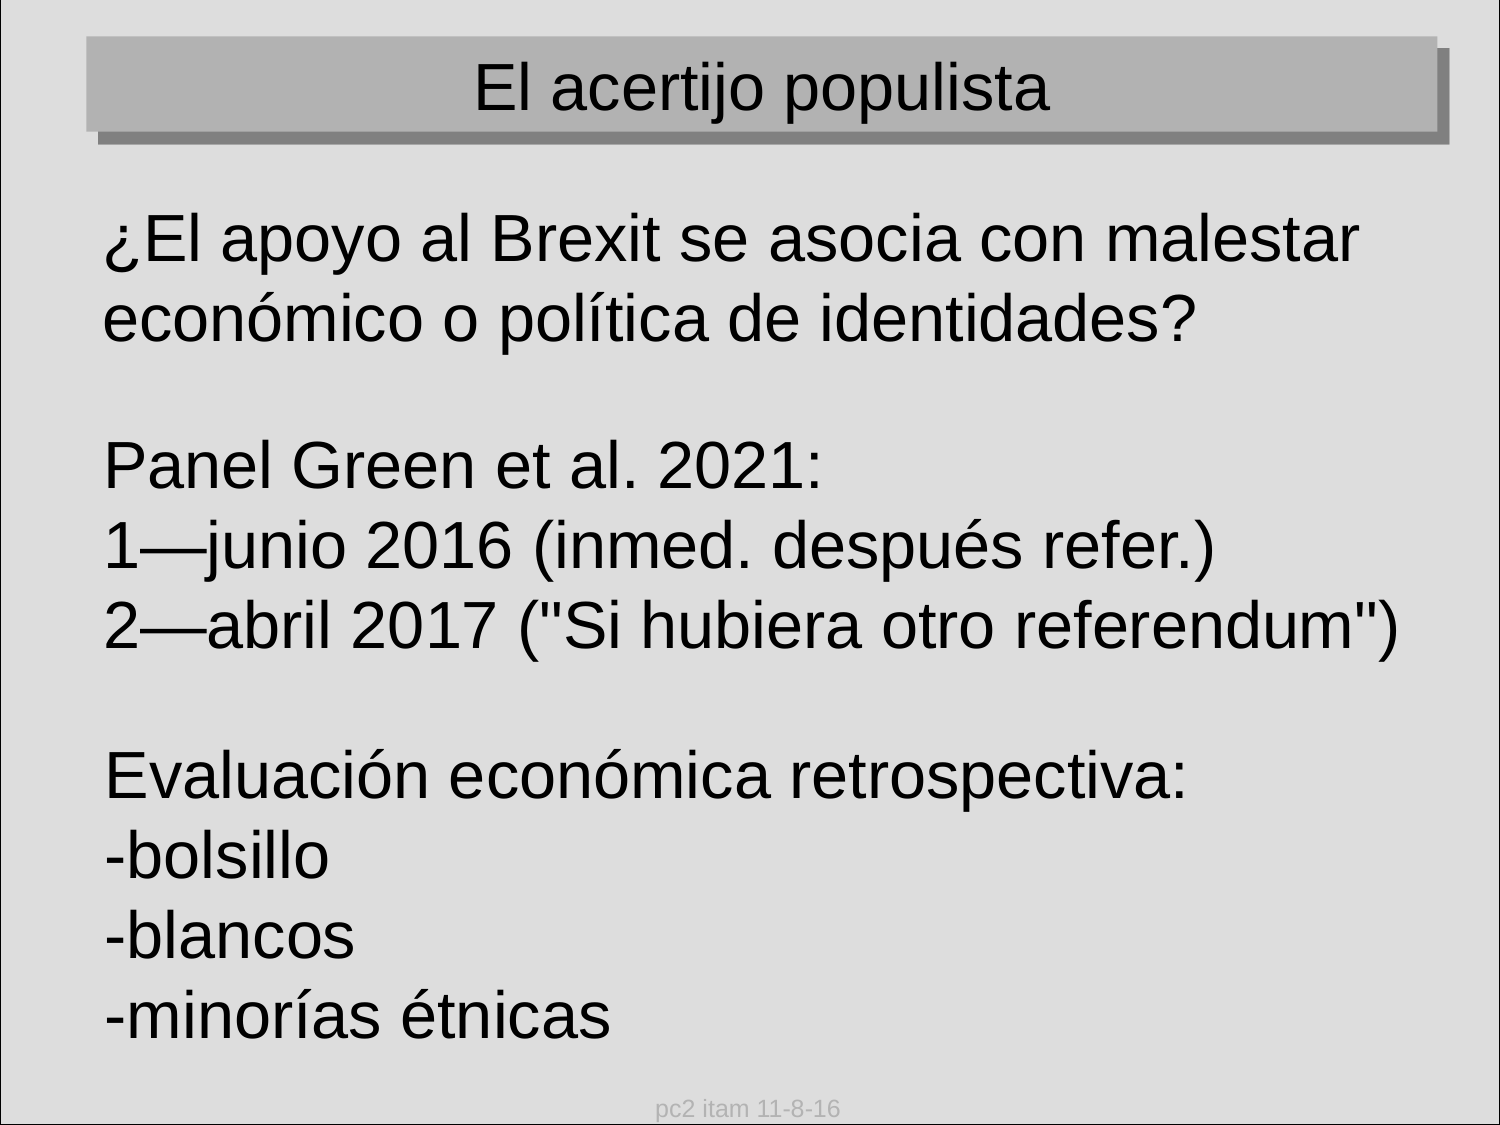

El acertijo populista
¿El apoyo al Brexit se asocia con malestar económico o política de identidades?
Panel Green et al. 2021: 
1—junio 2016 (inmed. después refer.)
2—abril 2017 ("Si hubiera otro referendum")
Evaluación económica retrospectiva:
-bolsillo
-blancos
-minorías étnicas